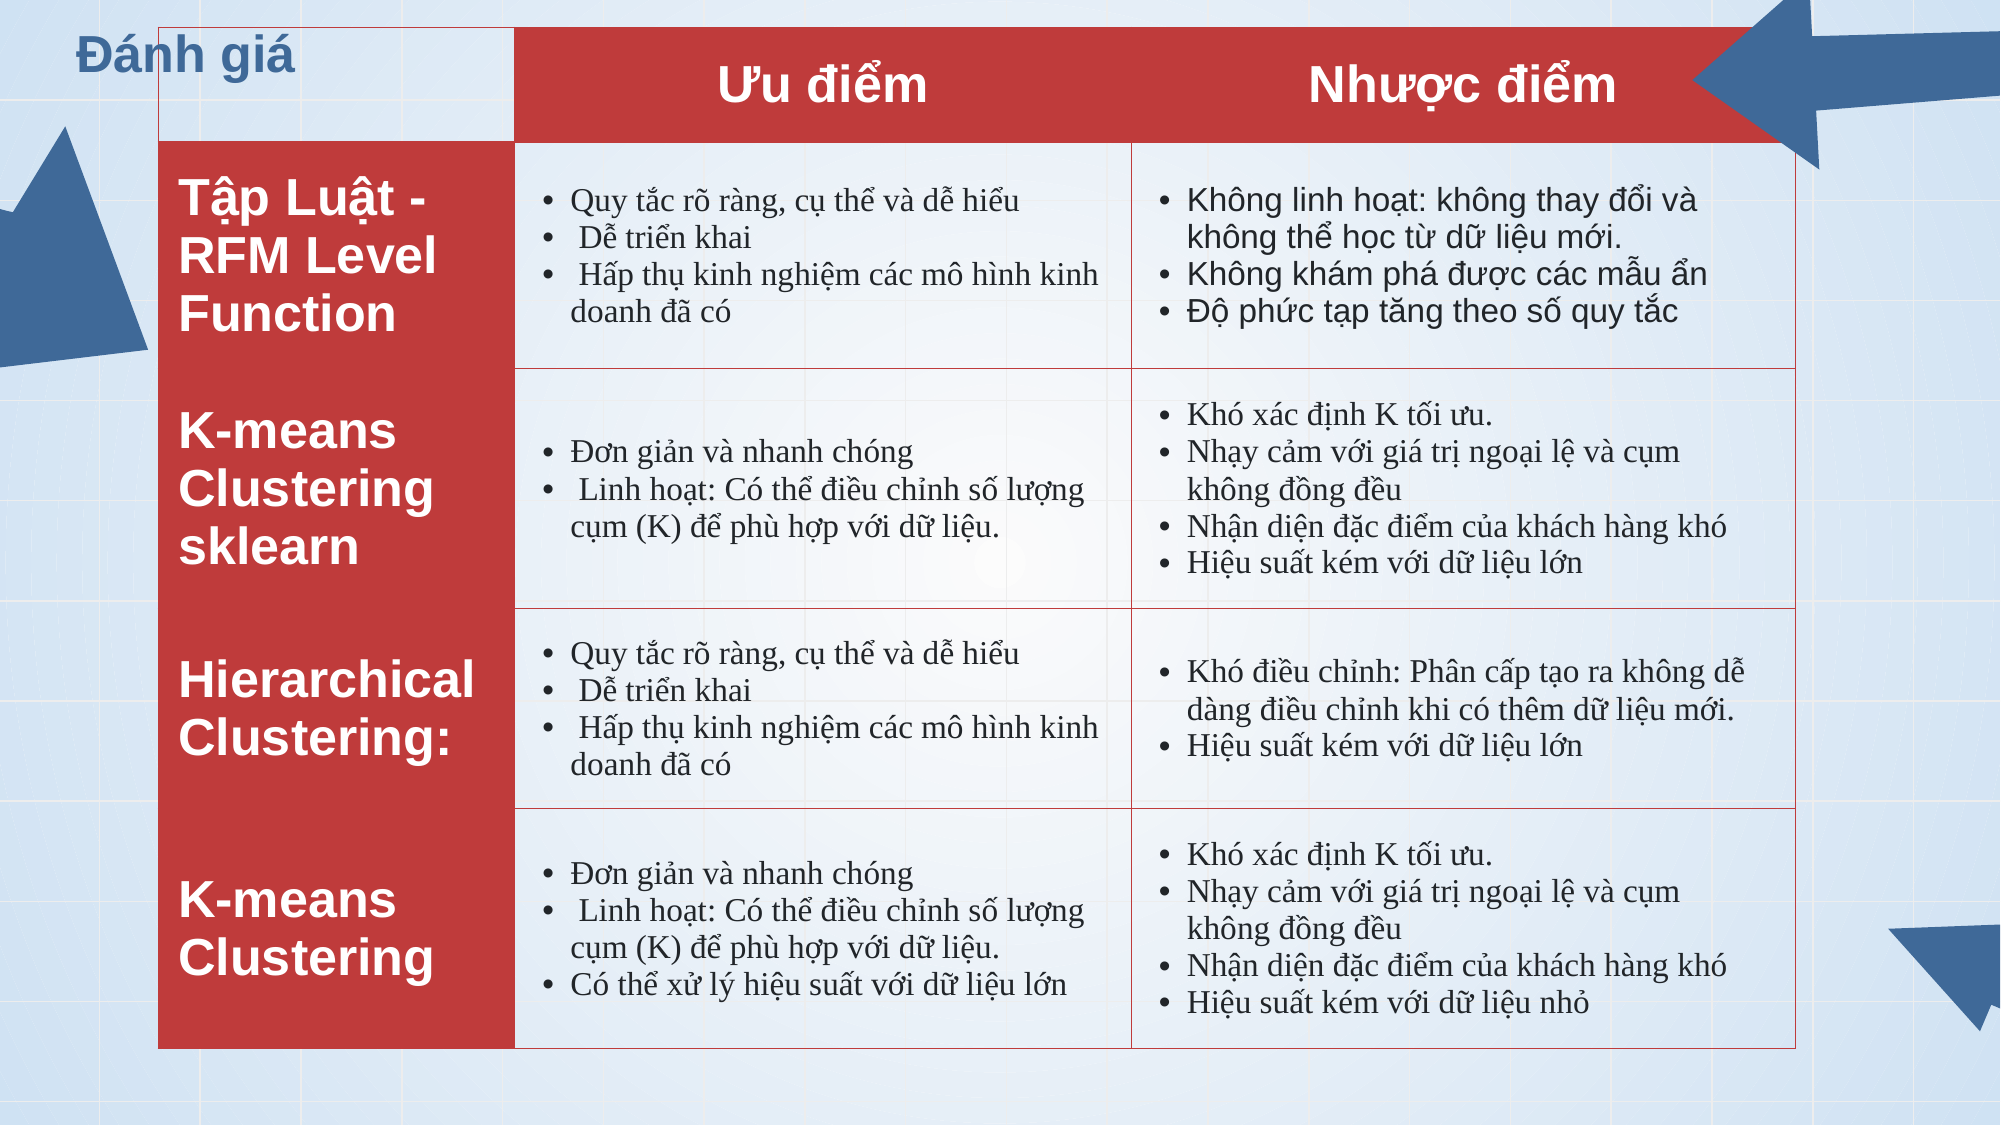

# Đánh giá

|  | Ưu điểm | Nhược điểm |
| --- | --- | --- |
| Tập Luật - RFM Level Function | Quy tắc rõ ràng, cụ thể và dễ hiểu Dễ triển khai Hấp thụ kinh nghiệm các mô hình kinh doanh đã có | Không linh hoạt: không thay đổi và không thể học từ dữ liệu mới. Không khám phá được các mẫu ẩn Độ phức tạp tăng theo số quy tắc |
| K-means Clustering sklearn | Đơn giản và nhanh chóng Linh hoạt: Có thể điều chỉnh số lượng cụm (K) để phù hợp với dữ liệu. | Khó xác định K tối ưu. Nhạy cảm với giá trị ngoại lệ và cụm không đồng đều Nhận diện đặc điểm của khách hàng khó Hiệu suất kém với dữ liệu lớn |
| Hierarchical Clustering: | Quy tắc rõ ràng, cụ thể và dễ hiểu Dễ triển khai Hấp thụ kinh nghiệm các mô hình kinh doanh đã có | Khó điều chỉnh: Phân cấp tạo ra không dễ dàng điều chỉnh khi có thêm dữ liệu mới. Hiệu suất kém với dữ liệu lớn |
| K-means Clustering | Đơn giản và nhanh chóng Linh hoạt: Có thể điều chỉnh số lượng cụm (K) để phù hợp với dữ liệu. Có thể xử lý hiệu suất với dữ liệu lớn | Khó xác định K tối ưu. Nhạy cảm với giá trị ngoại lệ và cụm không đồng đều Nhận diện đặc điểm của khách hàng khó Hiệu suất kém với dữ liệu nhỏ |